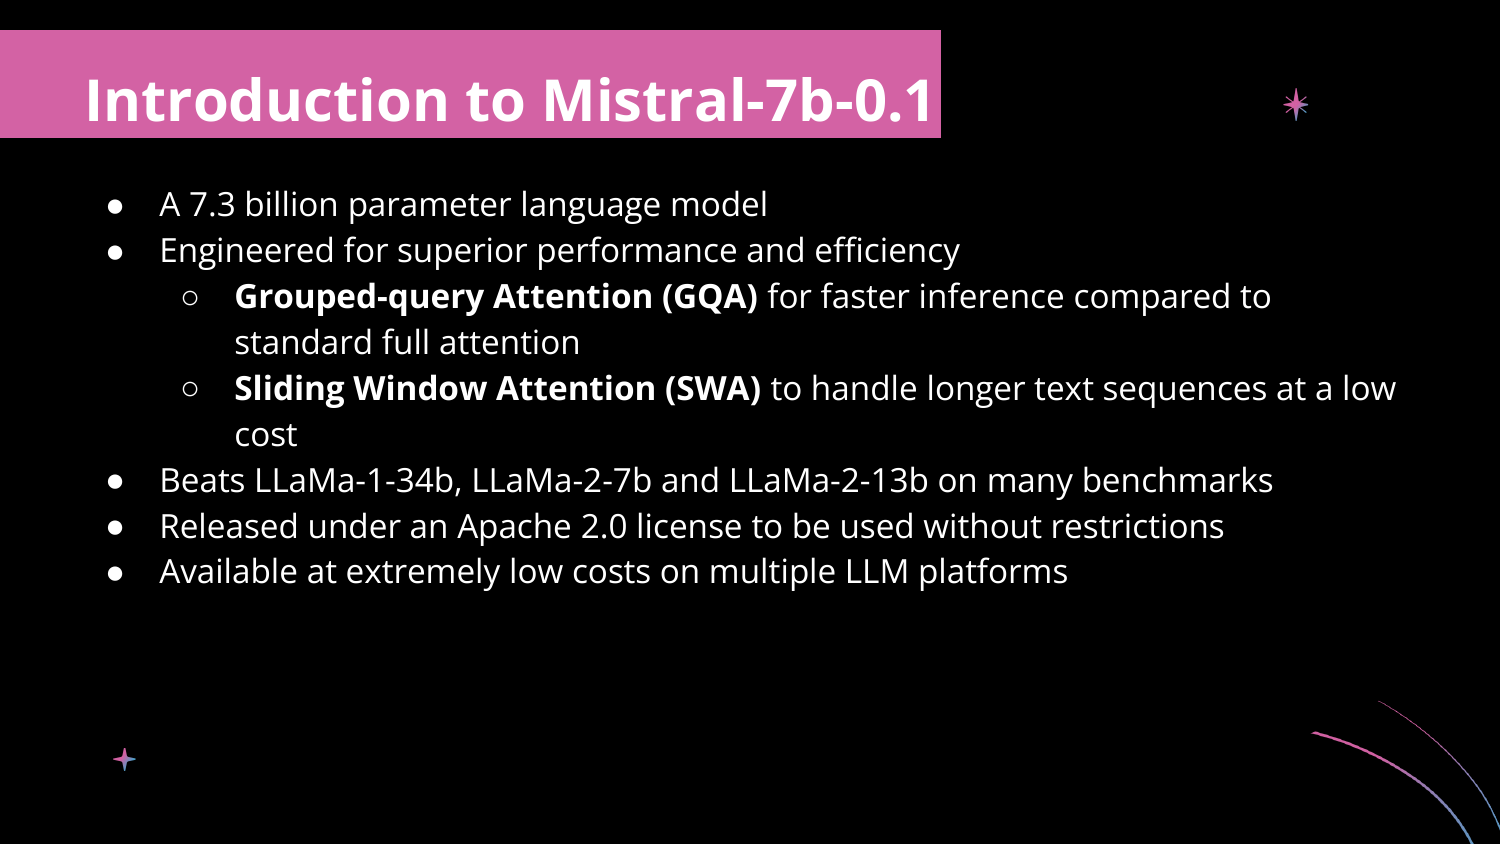

Introduction to Mistral-7b-0.1

A 7.3 billion parameter language model
Engineered for superior performance and efficiency
Grouped-query Attention (GQA) for faster inference compared to standard full attention
Sliding Window Attention (SWA) to handle longer text sequences at a low cost
Beats LLaMa-1-34b, LLaMa-2-7b and LLaMa-2-13b on many benchmarks
Released under an Apache 2.0 license to be used without restrictions
Available at extremely low costs on multiple LLM platforms